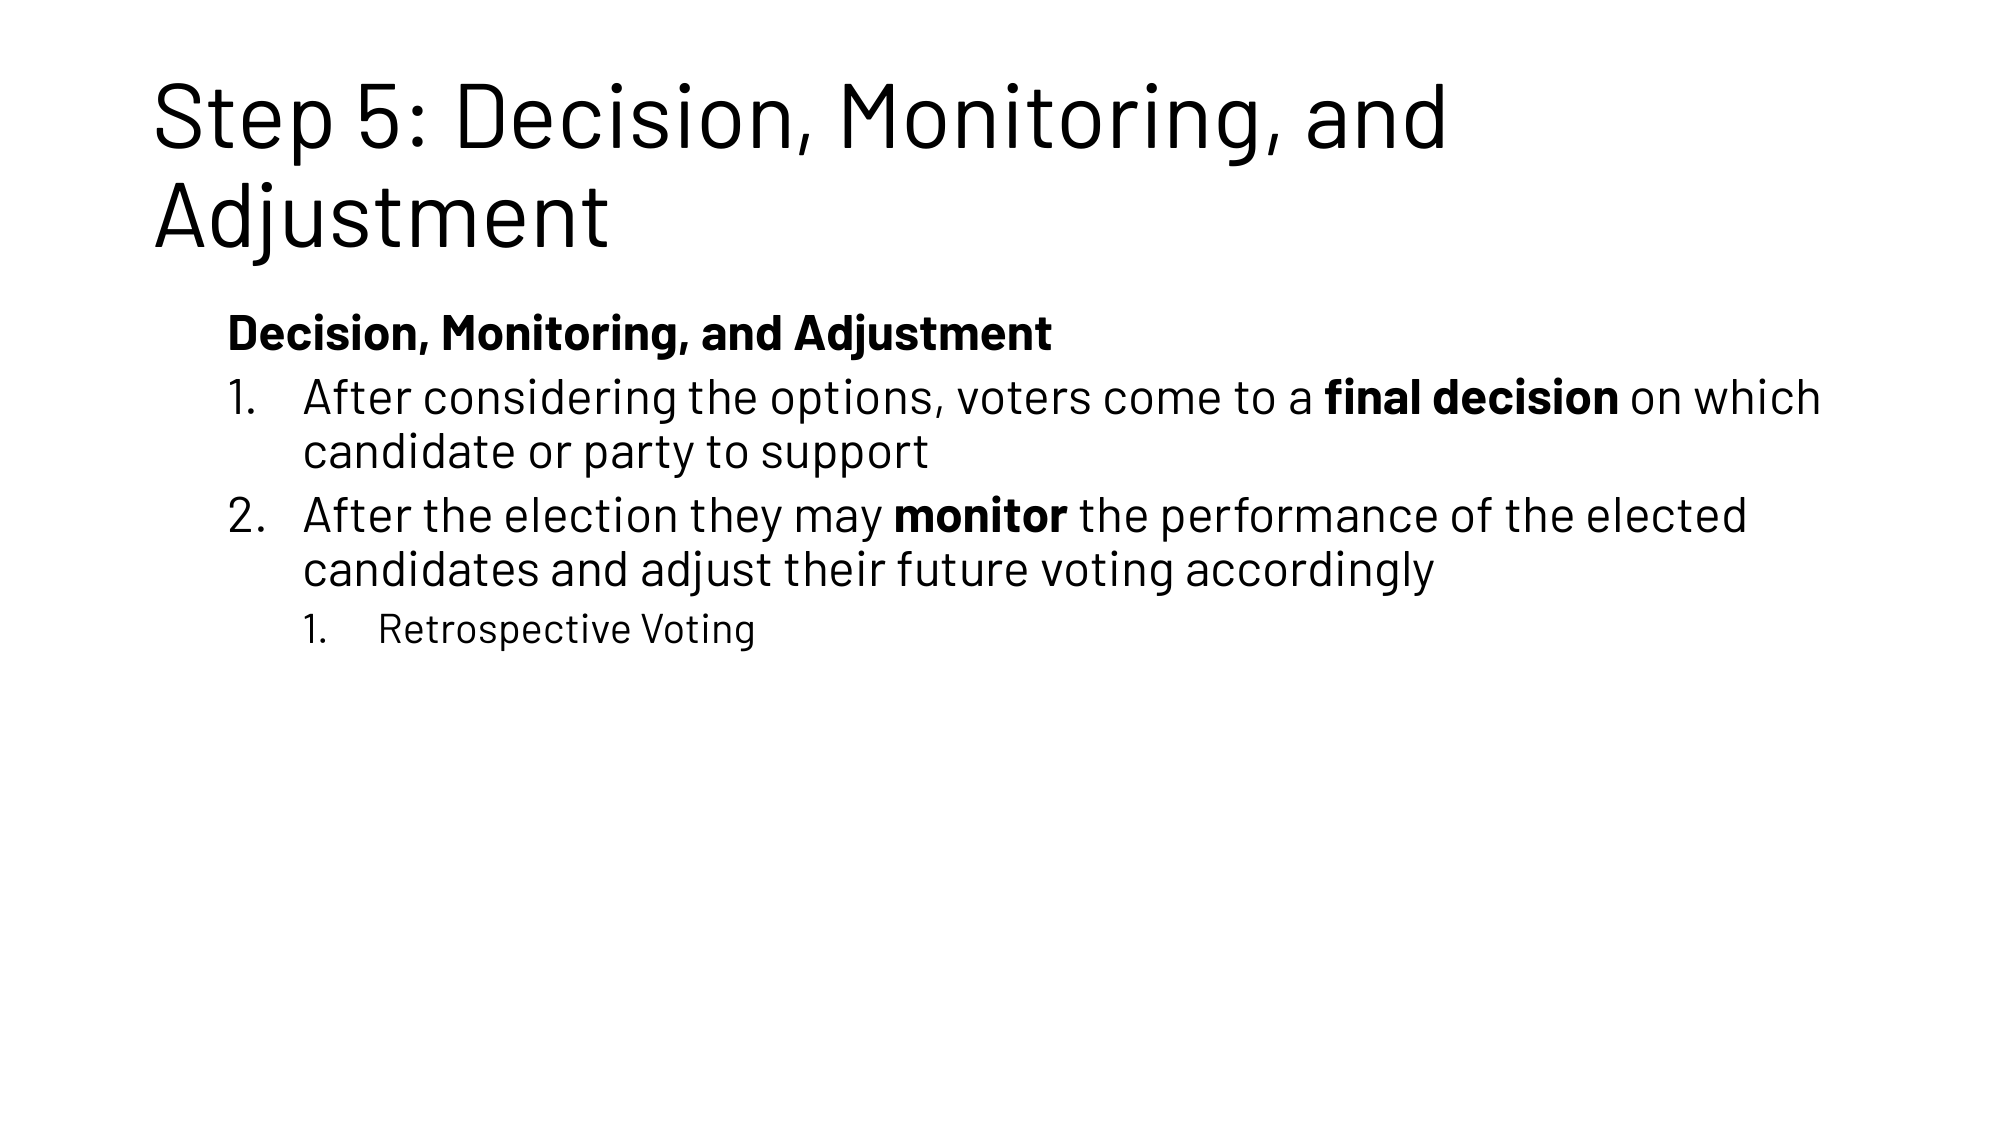

# Step 5: Decision, Monitoring, and Adjustment
Decision, Monitoring, and Adjustment
After considering the options, voters come to a final decision on which candidate or party to support
After the election they may monitor the performance of the elected candidates and adjust their future voting accordingly
Retrospective Voting